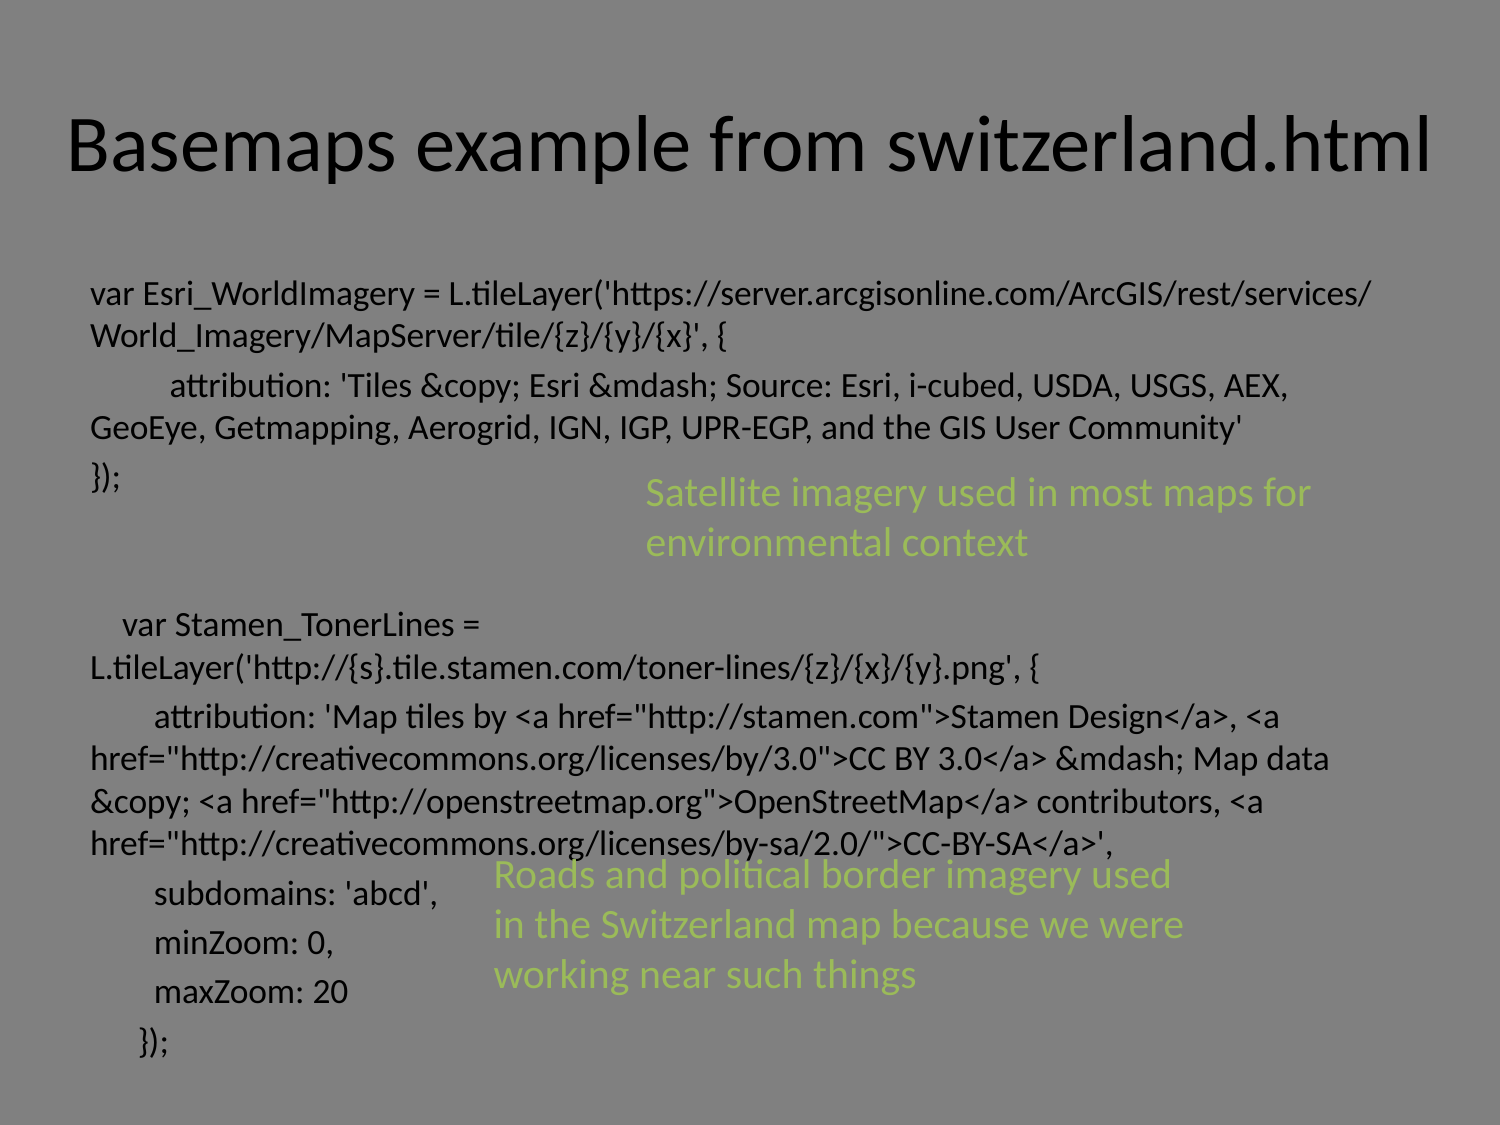

# Basemaps example from switzerland.html
var Esri_WorldImagery = L.tileLayer('https://server.arcgisonline.com/ArcGIS/rest/services/World_Imagery/MapServer/tile/{z}/{y}/{x}', {
	attribution: 'Tiles &copy; Esri &mdash; Source: Esri, i-cubed, USDA, USGS, AEX, GeoEye, Getmapping, Aerogrid, IGN, IGP, UPR-EGP, and the GIS User Community'
});

    var Stamen_TonerLines = L.tileLayer('http://{s}.tile.stamen.com/toner-lines/{z}/{x}/{y}.png', {
        attribution: 'Map tiles by <a href="http://stamen.com">Stamen Design</a>, <a href="http://creativecommons.org/licenses/by/3.0">CC BY 3.0</a> &mdash; Map data &copy; <a href="http://openstreetmap.org">OpenStreetMap</a> contributors, <a href="http://creativecommons.org/licenses/by-sa/2.0/">CC-BY-SA</a>',
        subdomains: 'abcd',
        minZoom: 0,
        maxZoom: 20
      });
Satellite imagery used in most maps for environmental context
Roads and political border imagery used in the Switzerland map because we were working near such things